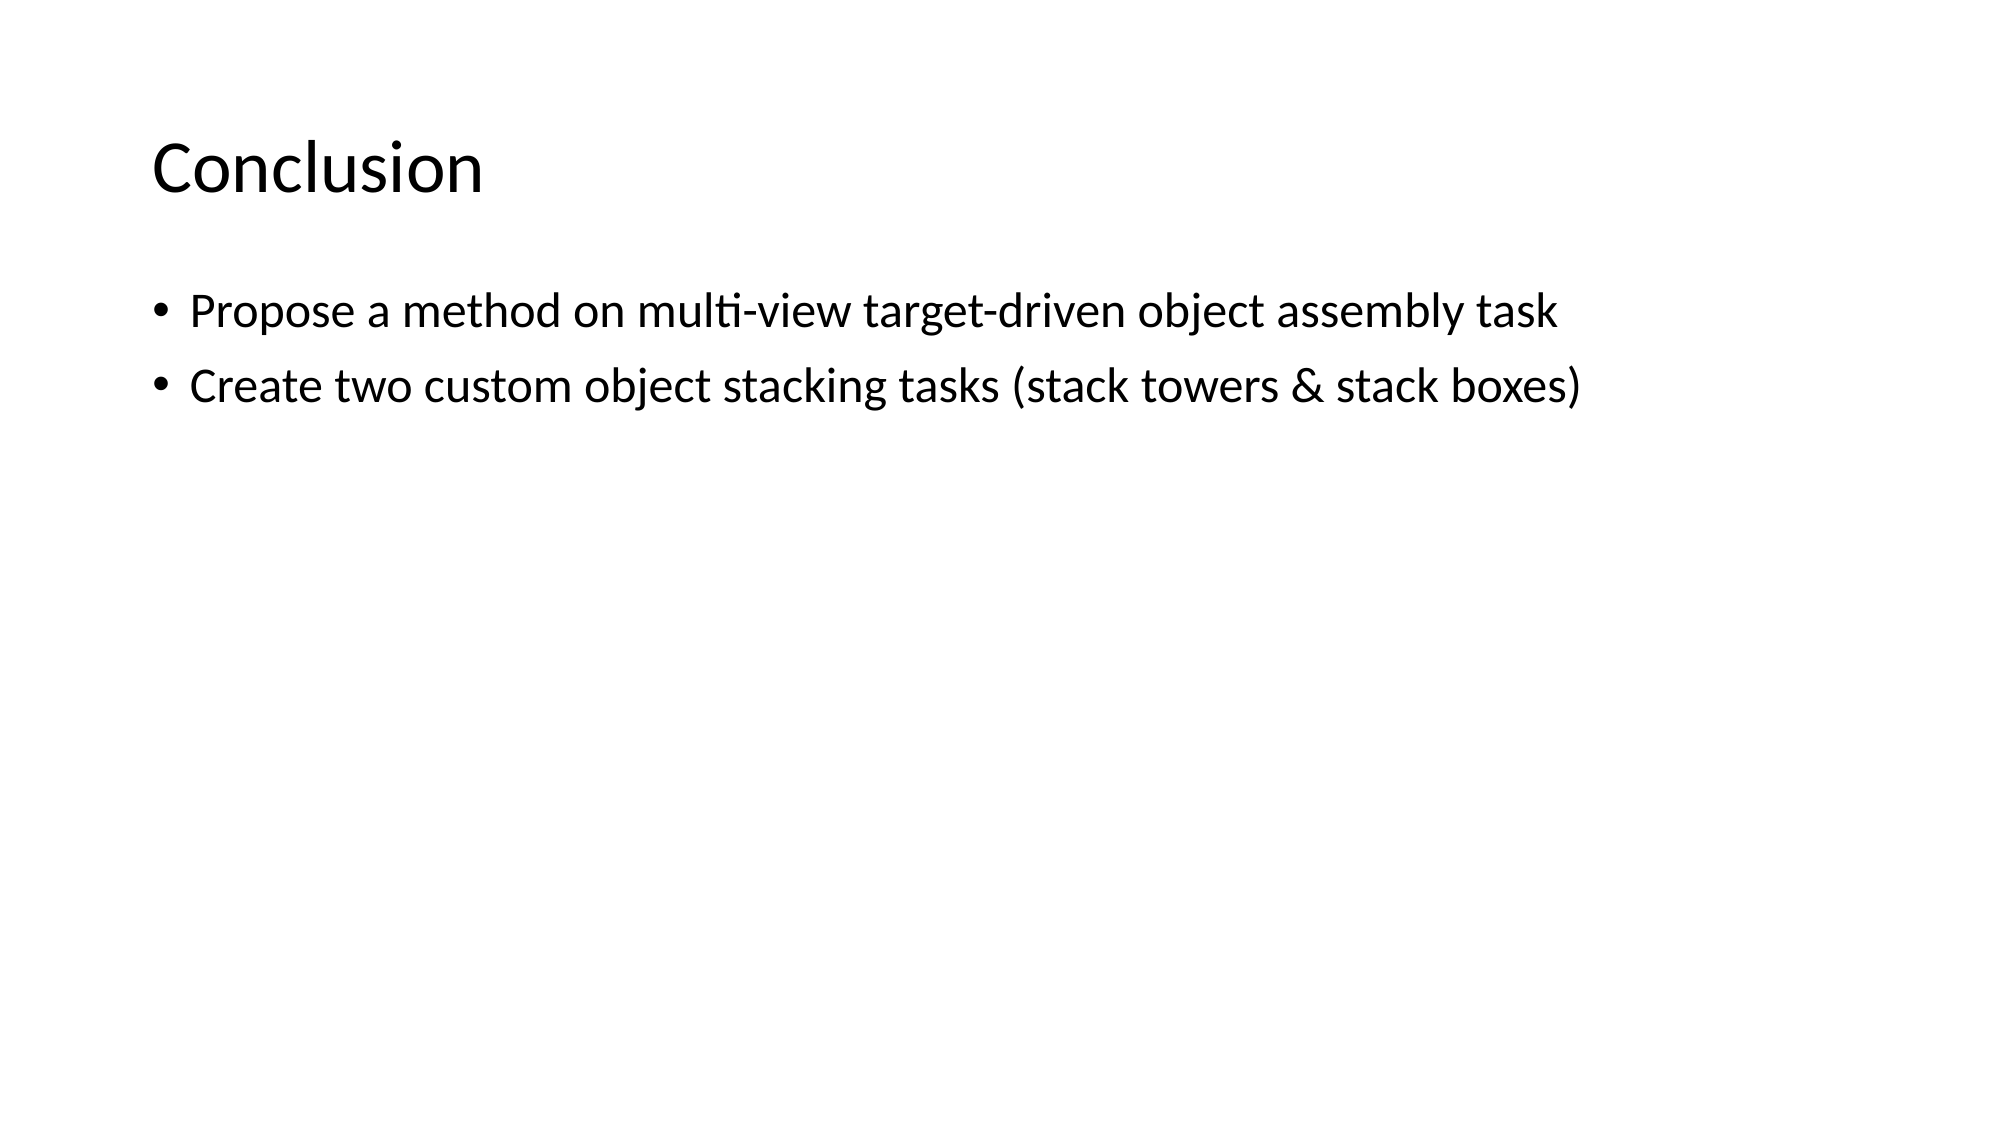

# Conclusion
Propose a method on multi-view target-driven object assembly task
Create two custom object stacking tasks (stack towers & stack boxes)